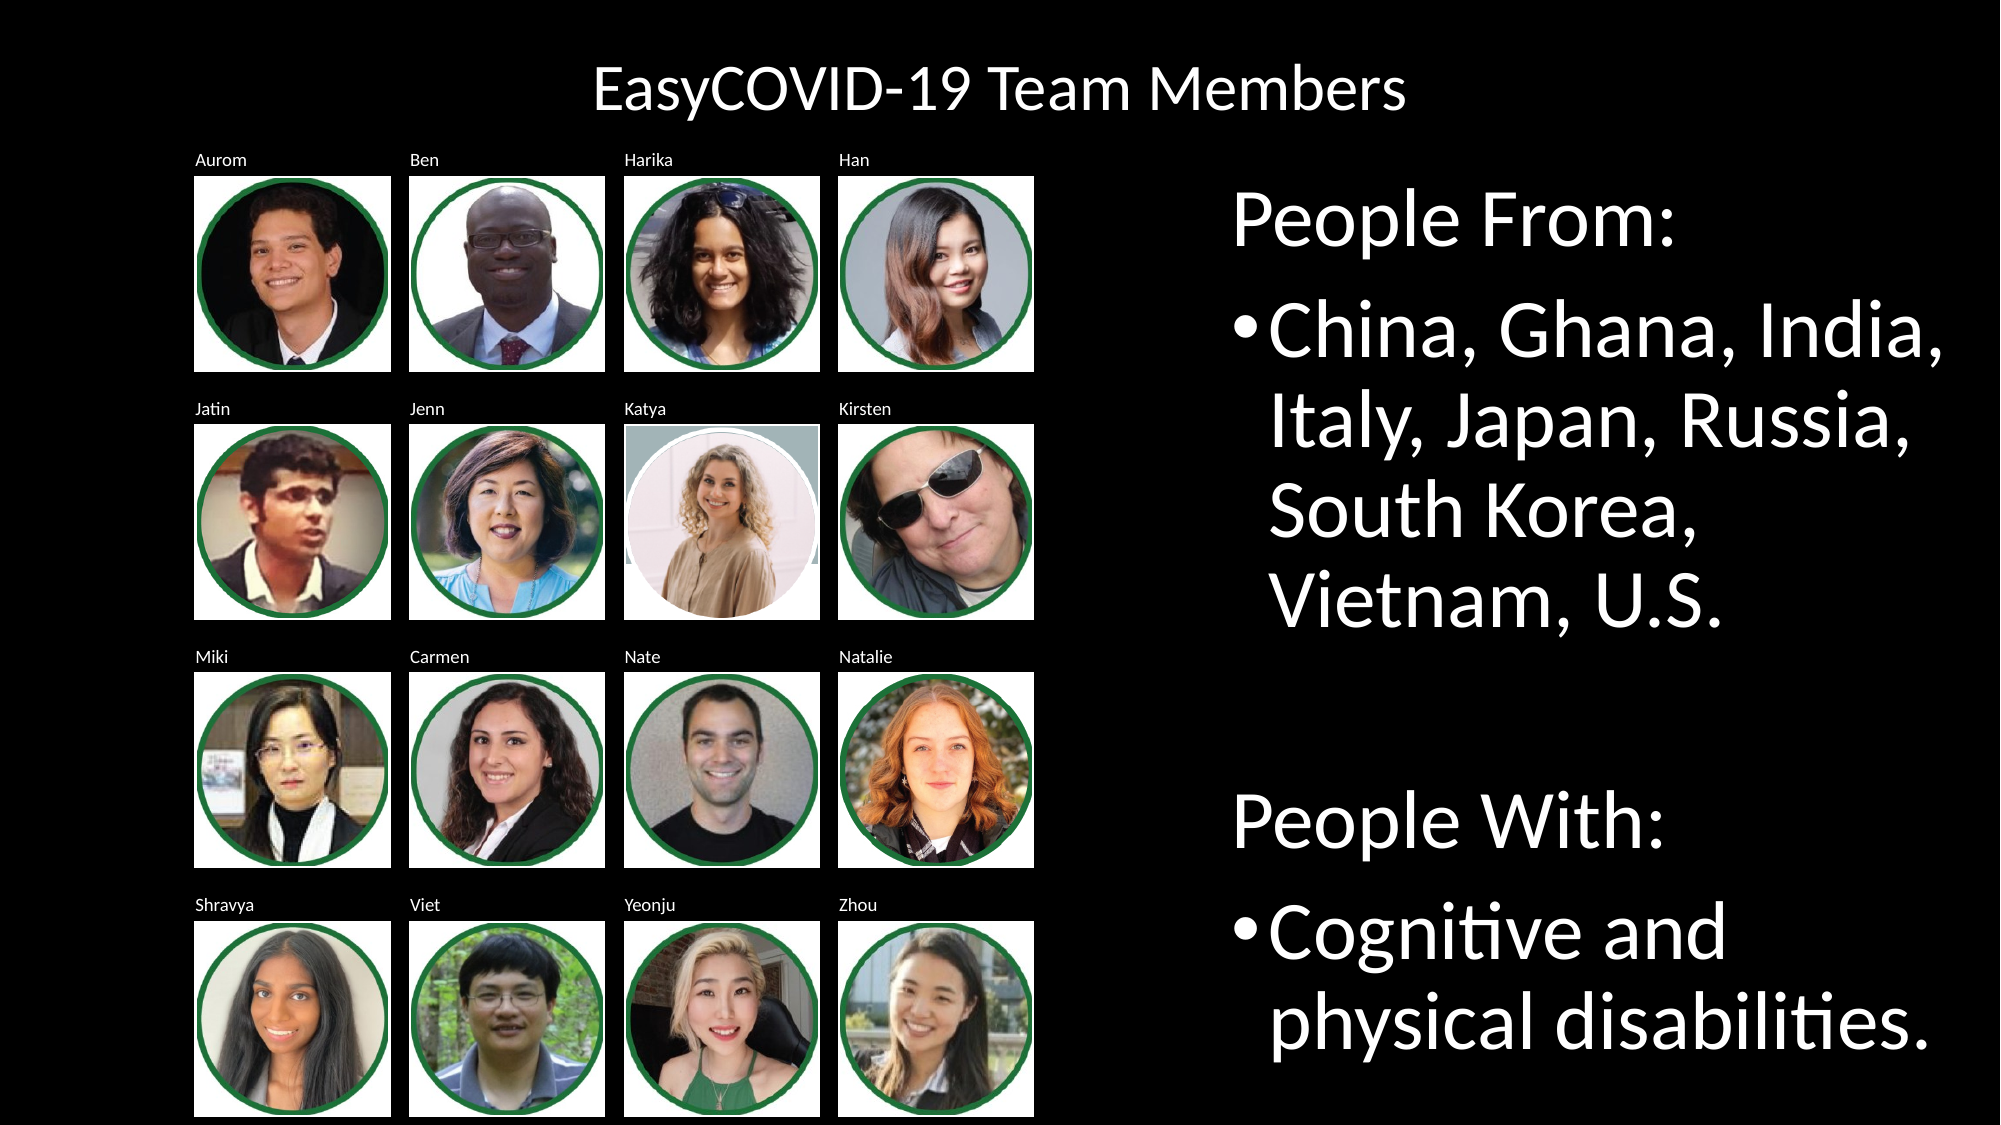

# EasyCOVID-19 Team Members
Aurom
Ben
Harika
Han
Jatin
Jenn
Katya
Kirsten
Miki
Carmen
Nate
Natalie
Shravya
Viet
Yeonju
Zhou
People From:
China, Ghana, India, Italy, Japan, Russia, South Korea, Vietnam, U.S.

People With:
Cognitive and physical disabilities.